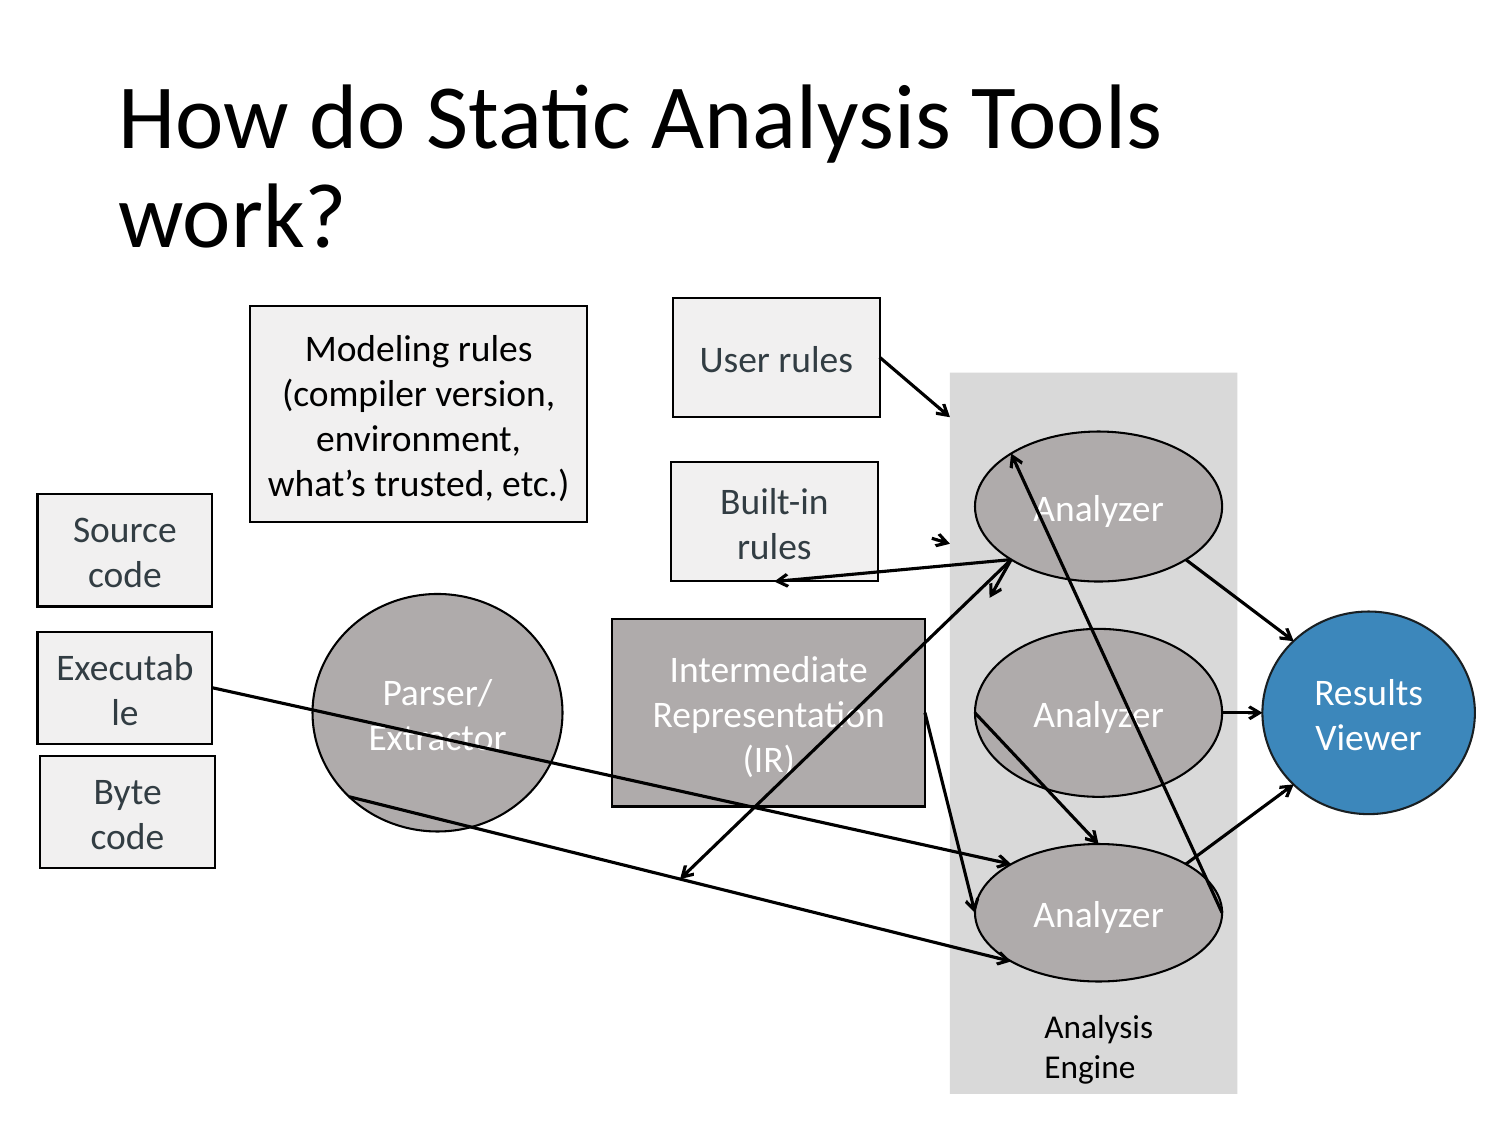

# How do Static Analysis Tools work?
User rules
Modeling rules
(compiler version, environment, what’s trusted, etc.)

Analyzer
Built-in
rules
Source
code
Parser/
Extractor
Results Viewer
Intermediate
Representation
(IR)
Analyzer
Executable
Byte
code
Analyzer
Analysis
Engine